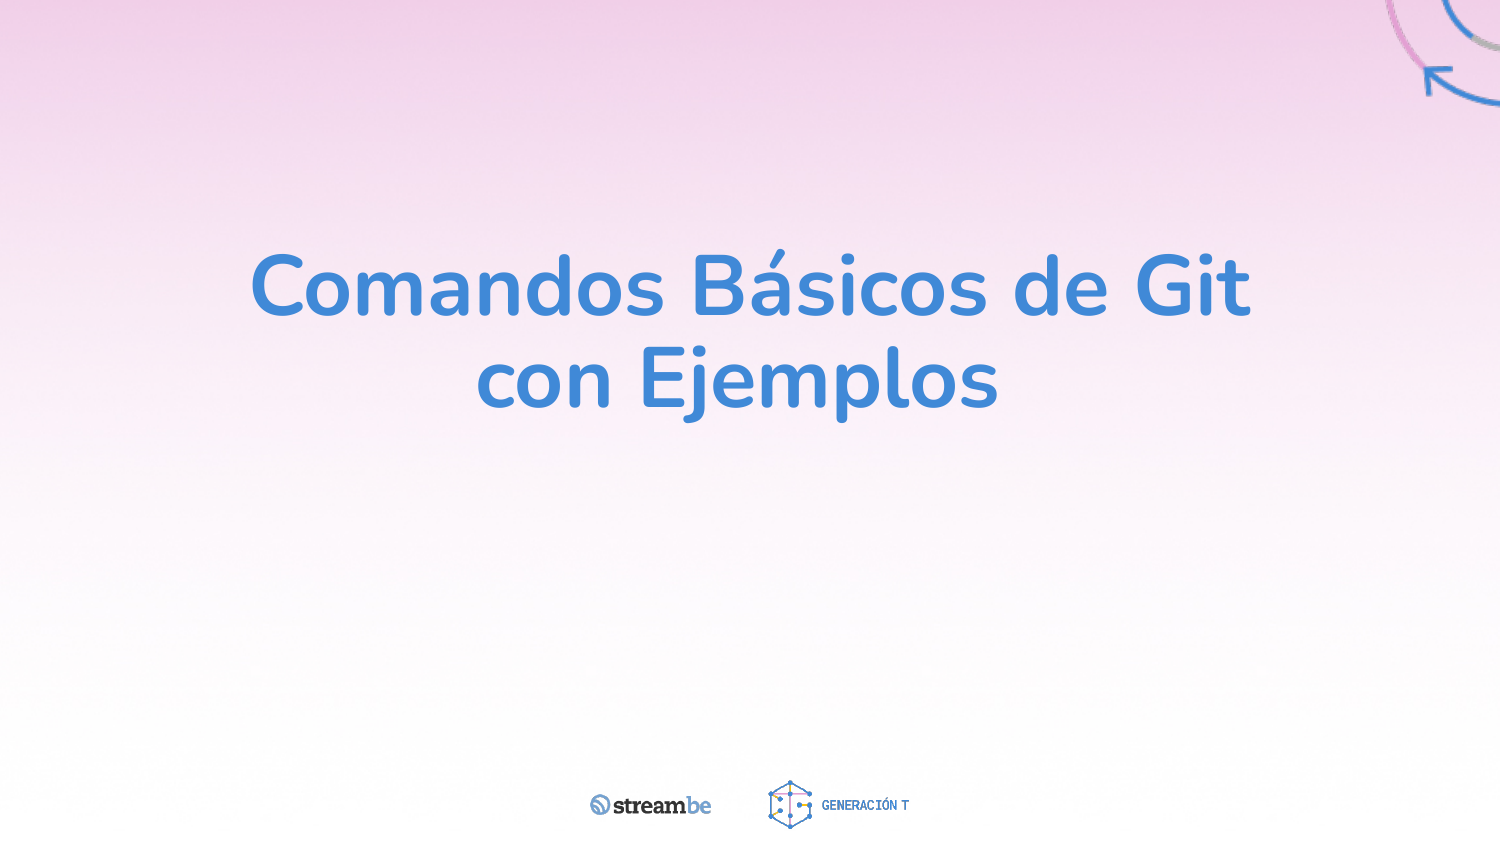

# Comandos Básicos de Git con Ejemplos